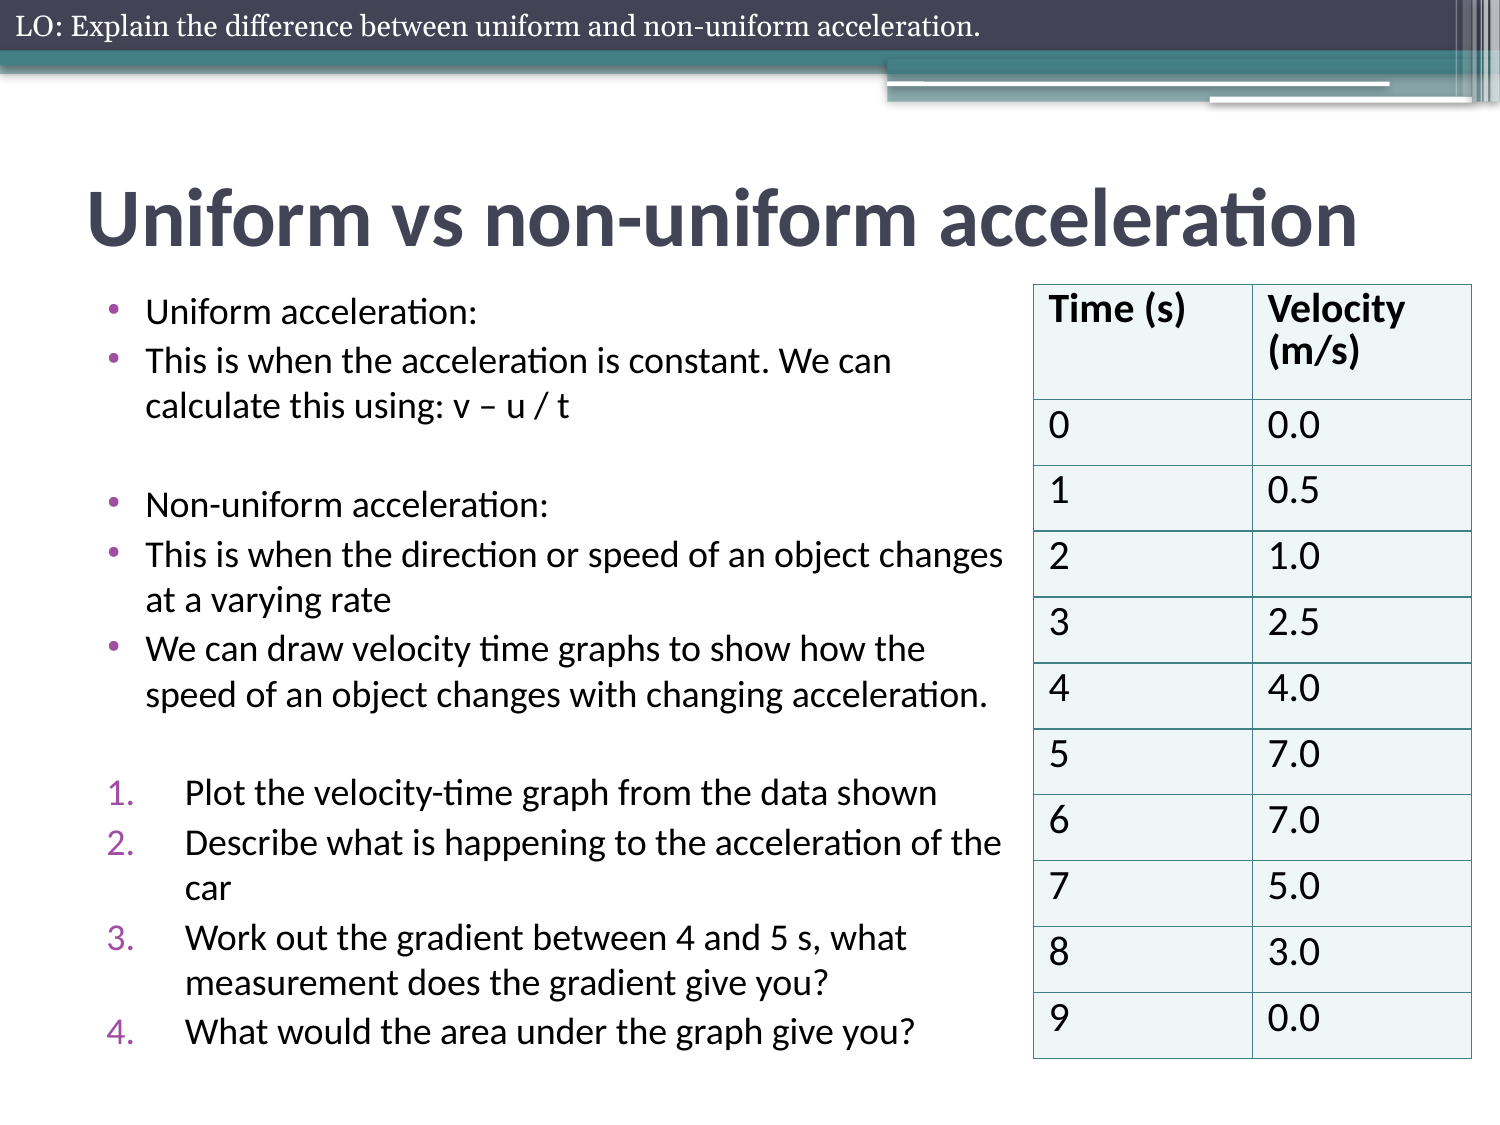

LO: Explain the difference between uniform and non-uniform acceleration.
# Uniform vs non-uniform acceleration
Uniform acceleration:
This is when the acceleration is constant. We can calculate this using: v – u / t

Non-uniform acceleration:
This is when the direction or speed of an object changes at a varying rate
We can draw velocity time graphs to show how the speed of an object changes with changing acceleration.

Plot the velocity-time graph from the data shown
Describe what is happening to the acceleration of the car
Work out the gradient between 4 and 5 s, what measurement does the gradient give you?
What would the area under the graph give you?
| Time (s) | Velocity (m/s) |
| --- | --- |
| 0 | 0.0 |
| 1 | 0.5 |
| 2 | 1.0 |
| 3 | 2.5 |
| 4 | 4.0 |
| 5 | 7.0 |
| 6 | 7.0 |
| 7 | 5.0 |
| 8 | 3.0 |
| 9 | 0.0 |